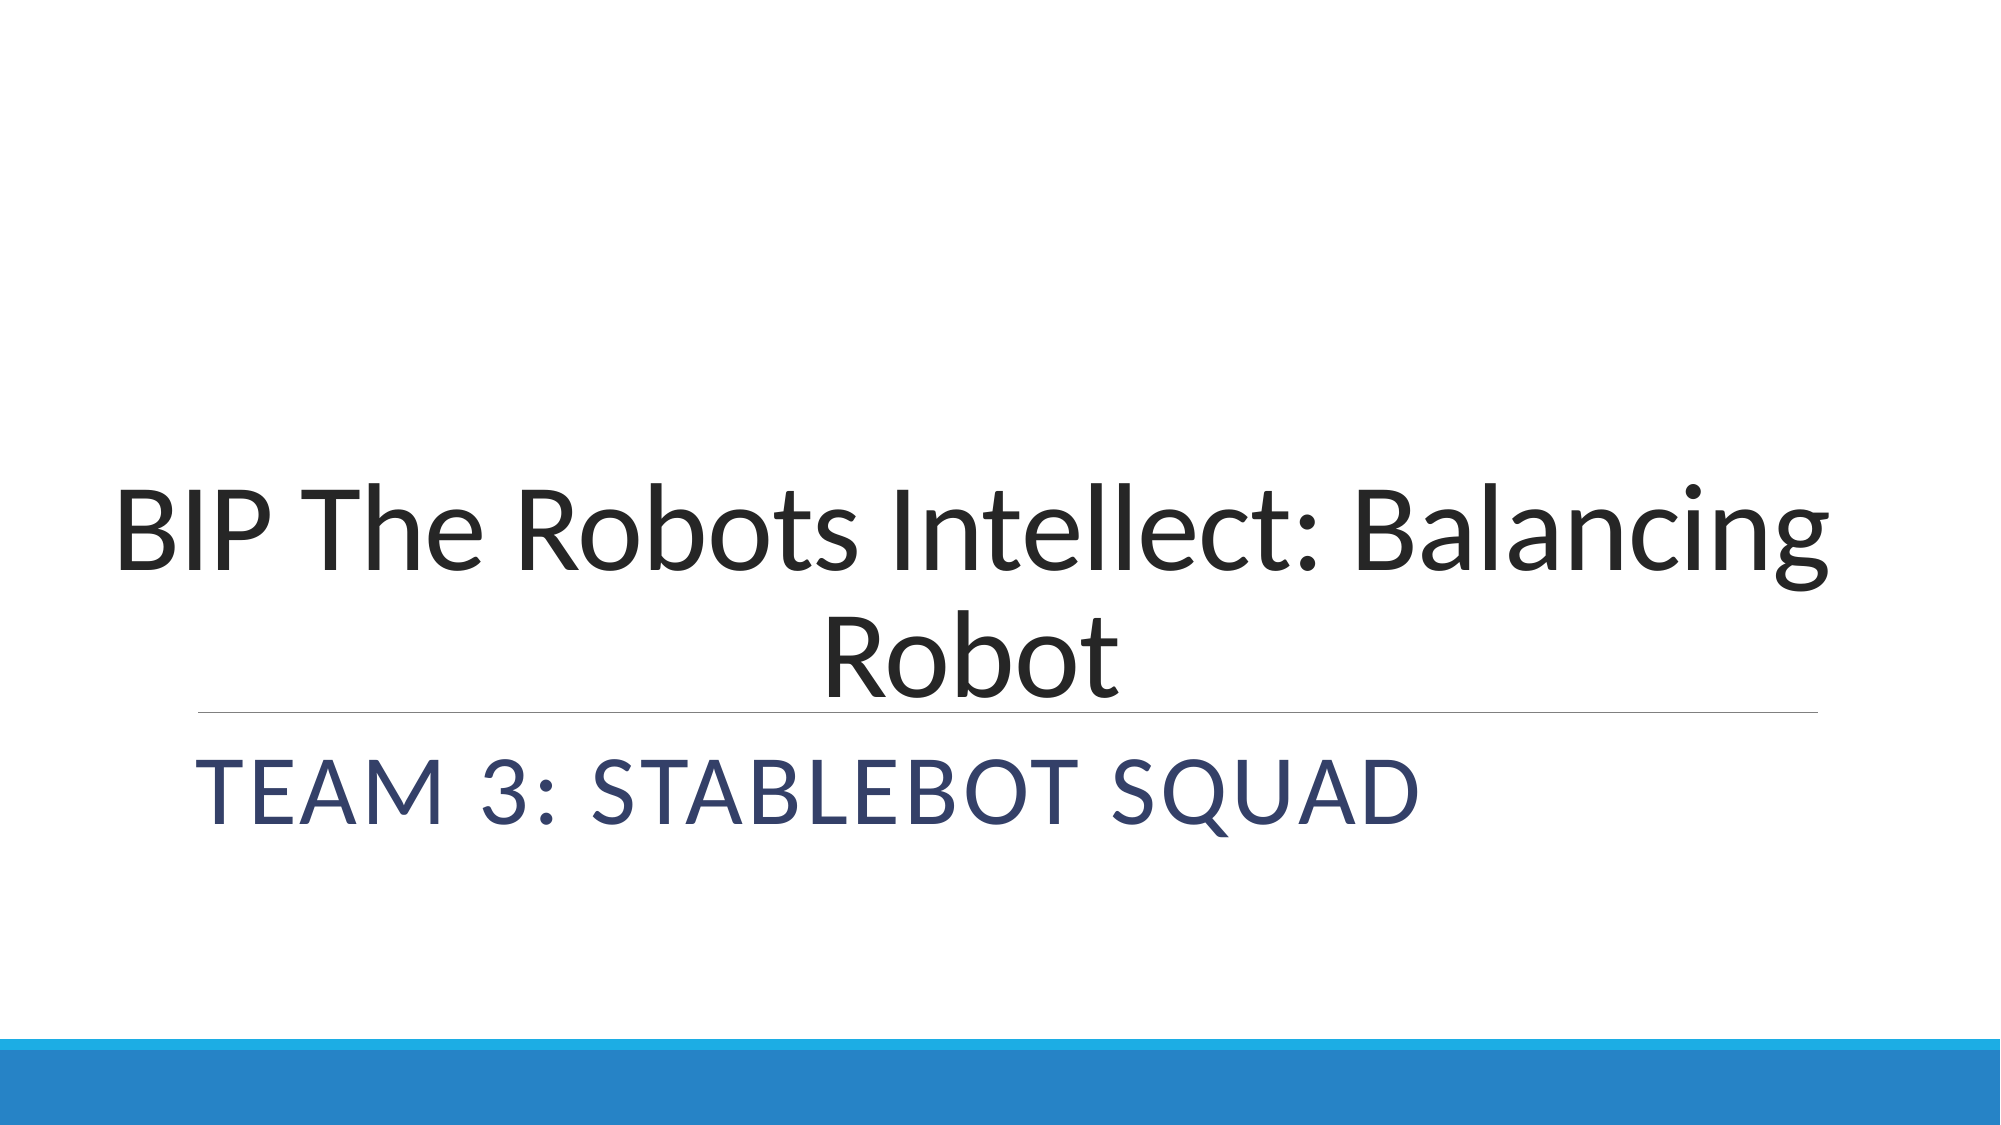

# BIP The Robots Intellect: Balancing Robot
Team 3: StableBot Squad